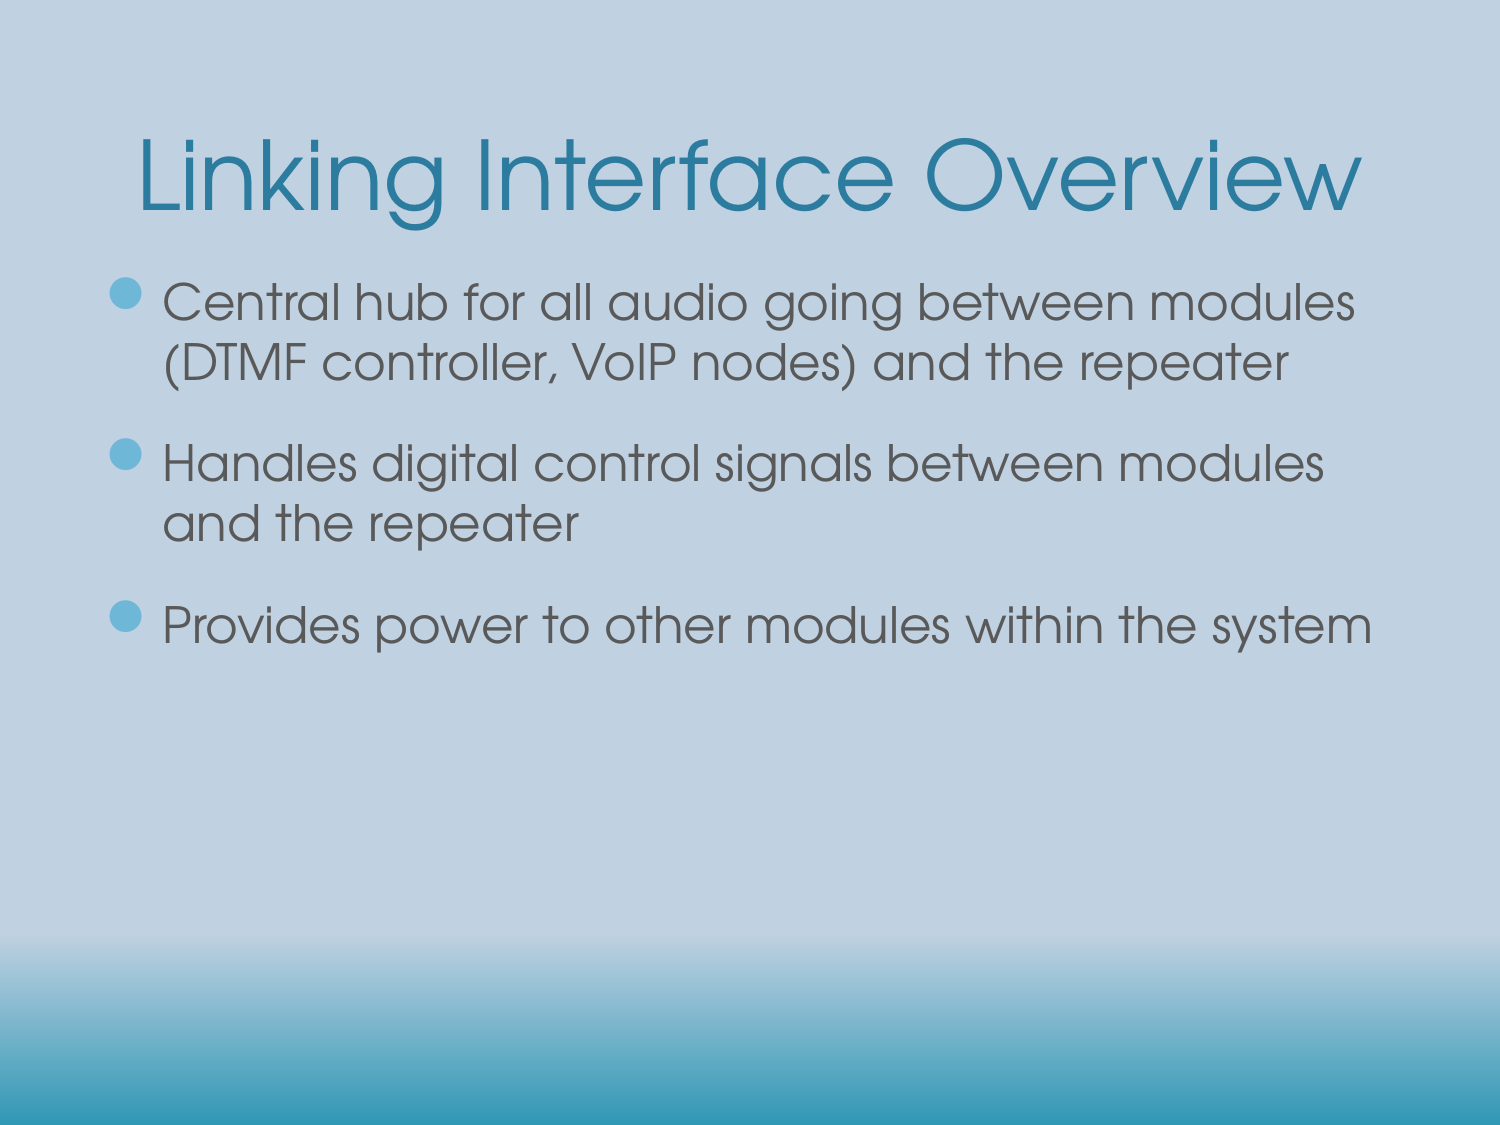

# Linking Interface Overview
Central hub for all audio going between modules (DTMF controller, VoIP nodes) and the repeater
Handles digital control signals between modules and the repeater
Provides power to other modules within the system